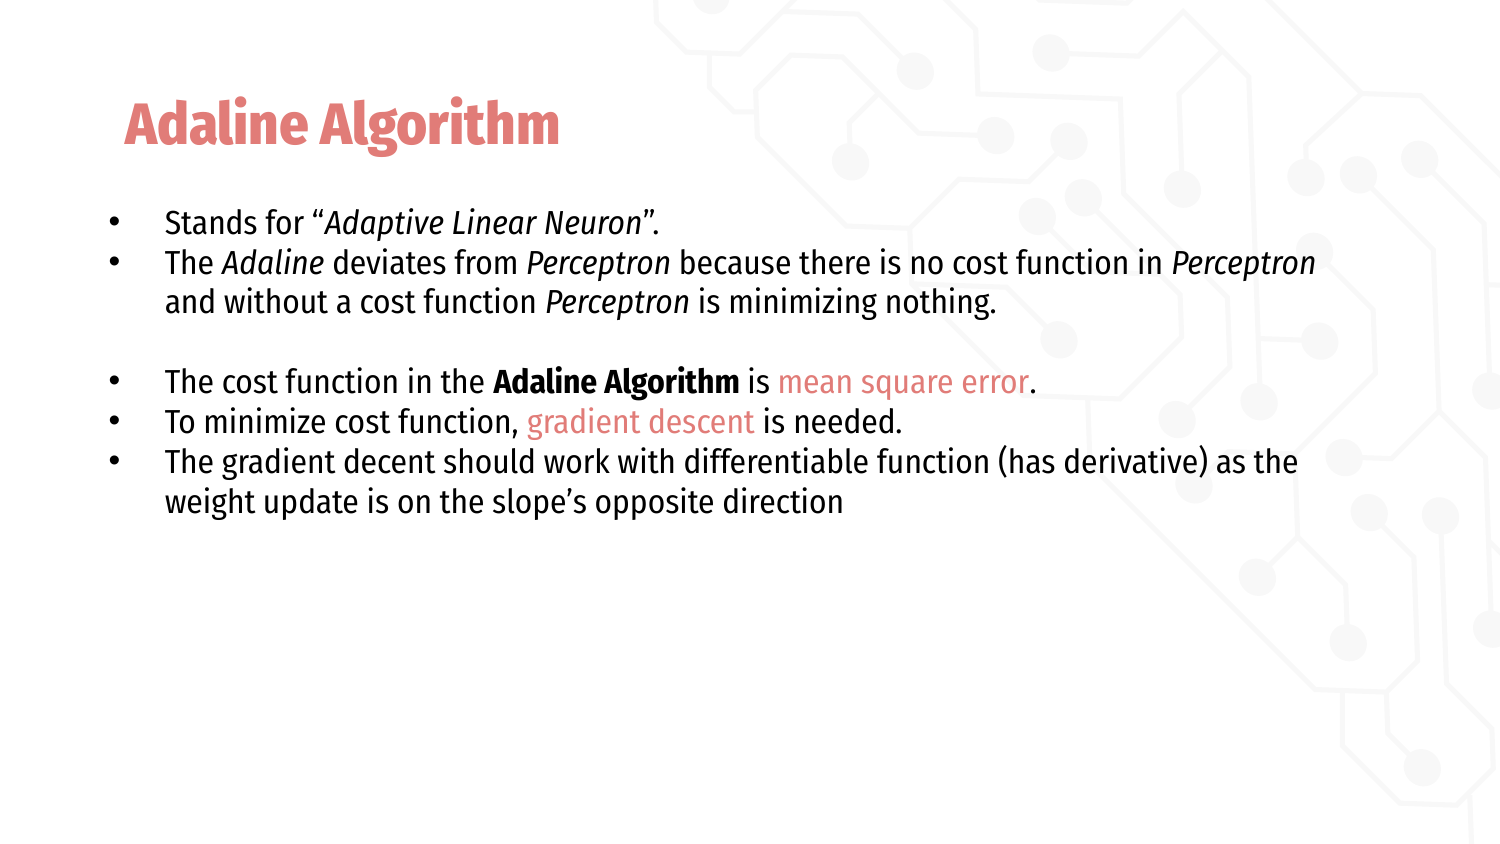

# Adaline Algorithm
Stands for “Adaptive Linear Neuron”.
The Adaline deviates from Perceptron because there is no cost function in Perceptron and without a cost function Perceptron is minimizing nothing.

The cost function in the Adaline Algorithm is mean square error.
To minimize cost function, gradient descent is needed.
The gradient decent should work with differentiable function (has derivative) as the weight update is on the slope’s opposite direction